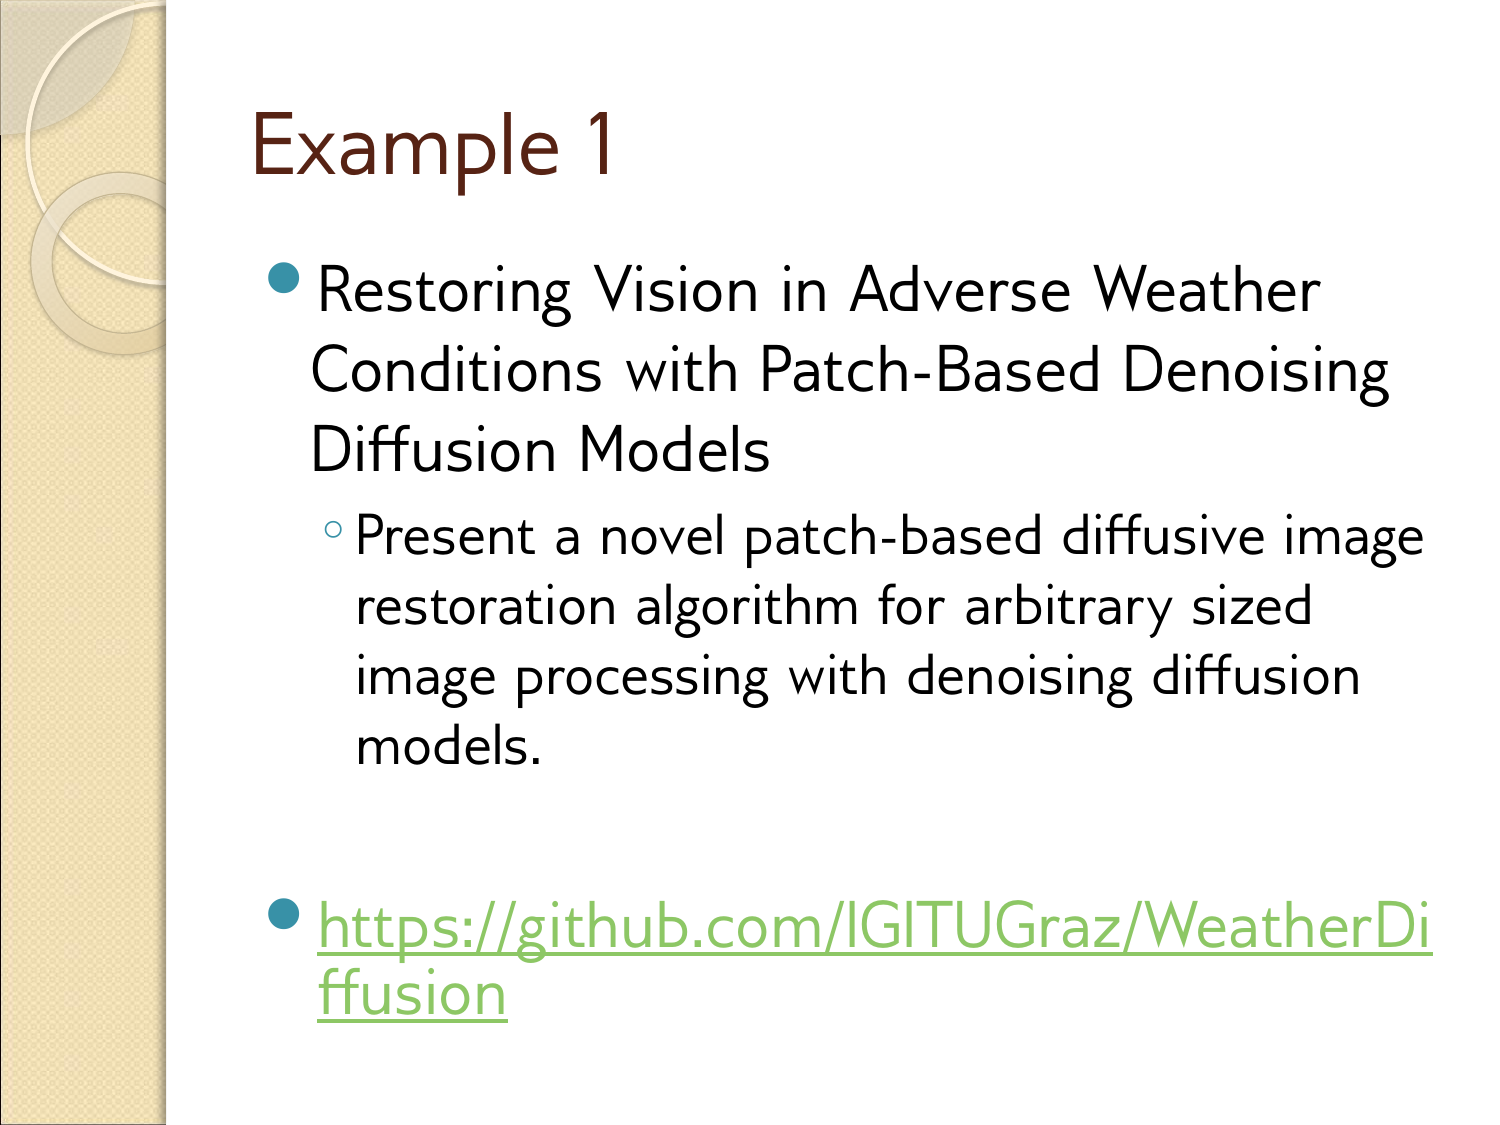

# Example 1
Restoring Vision in Adverse Weather Conditions with Patch-Based Denoising Diffusion Models
Present a novel patch-based diffusive image restoration algorithm for arbitrary sized image processing with denoising diffusion models.

https://github.com/IGITUGraz/WeatherDiffusion